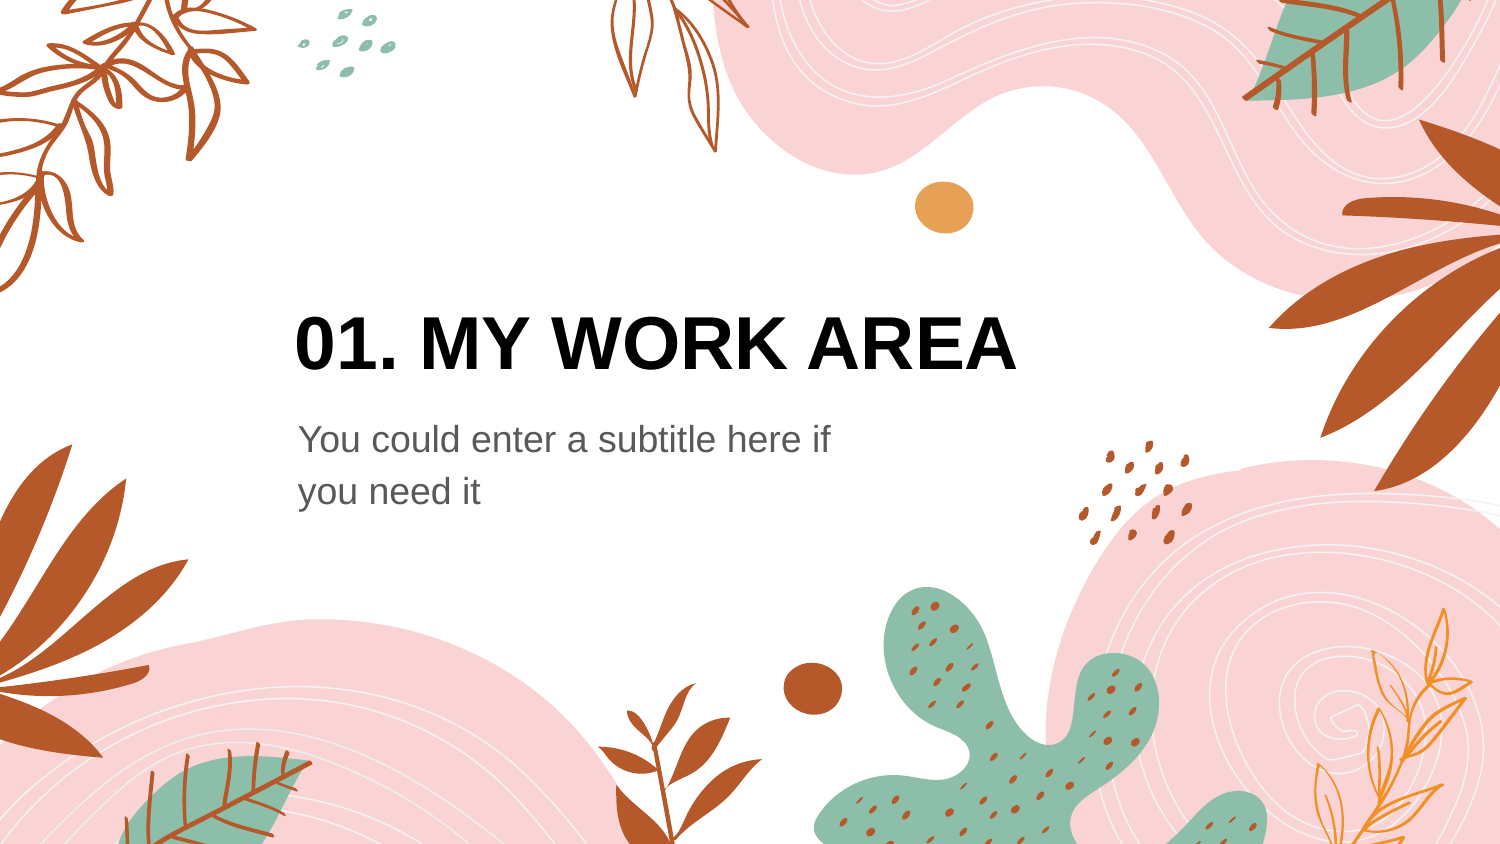

# 01. MY WORK AREA
You could enter a subtitle here if you need it